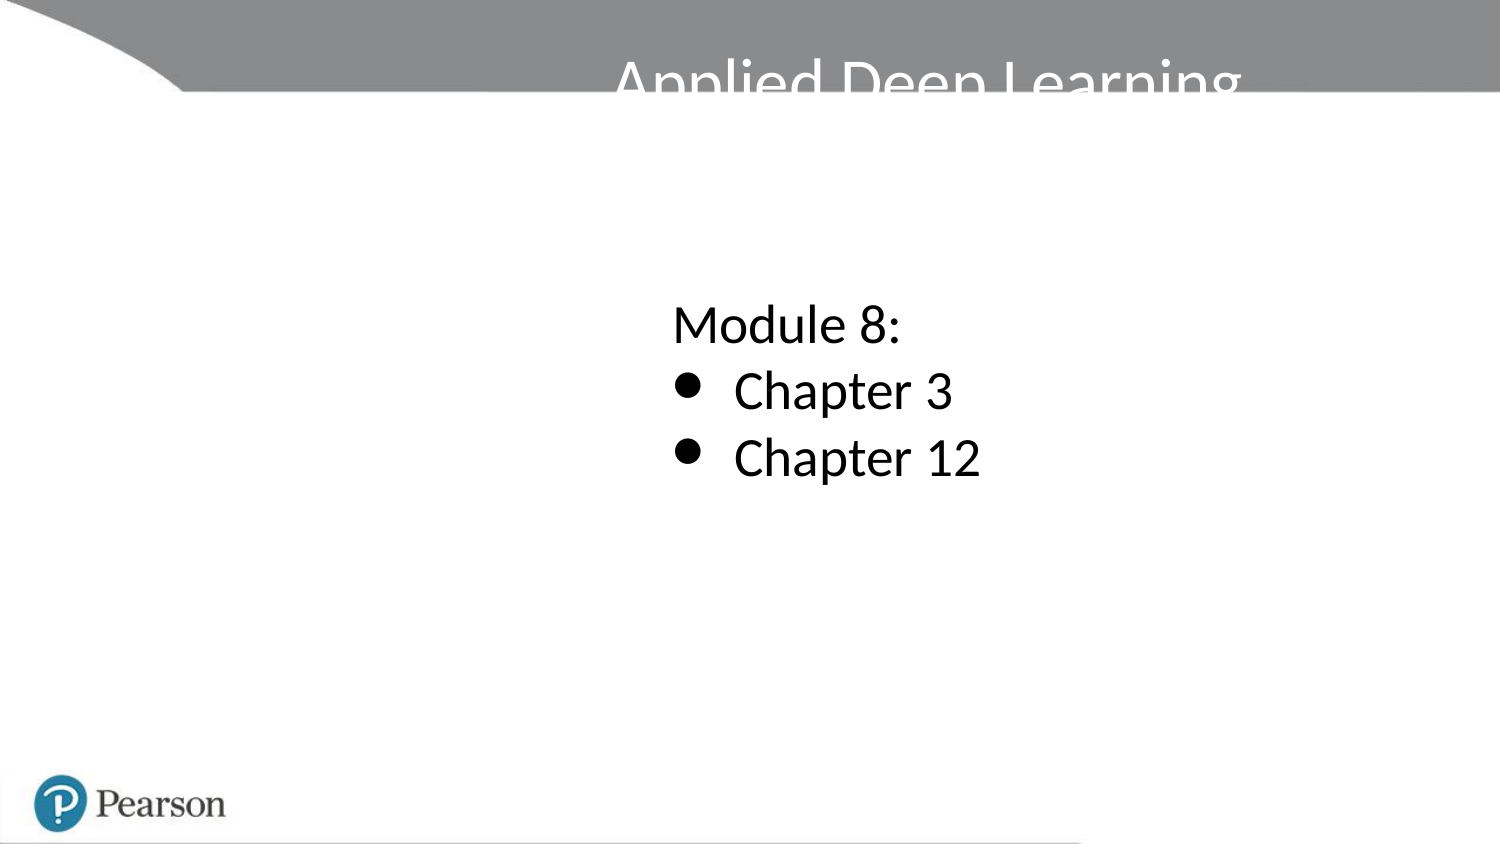

Applied Deep Learning
Module 8:
Chapter 3
Chapter 12